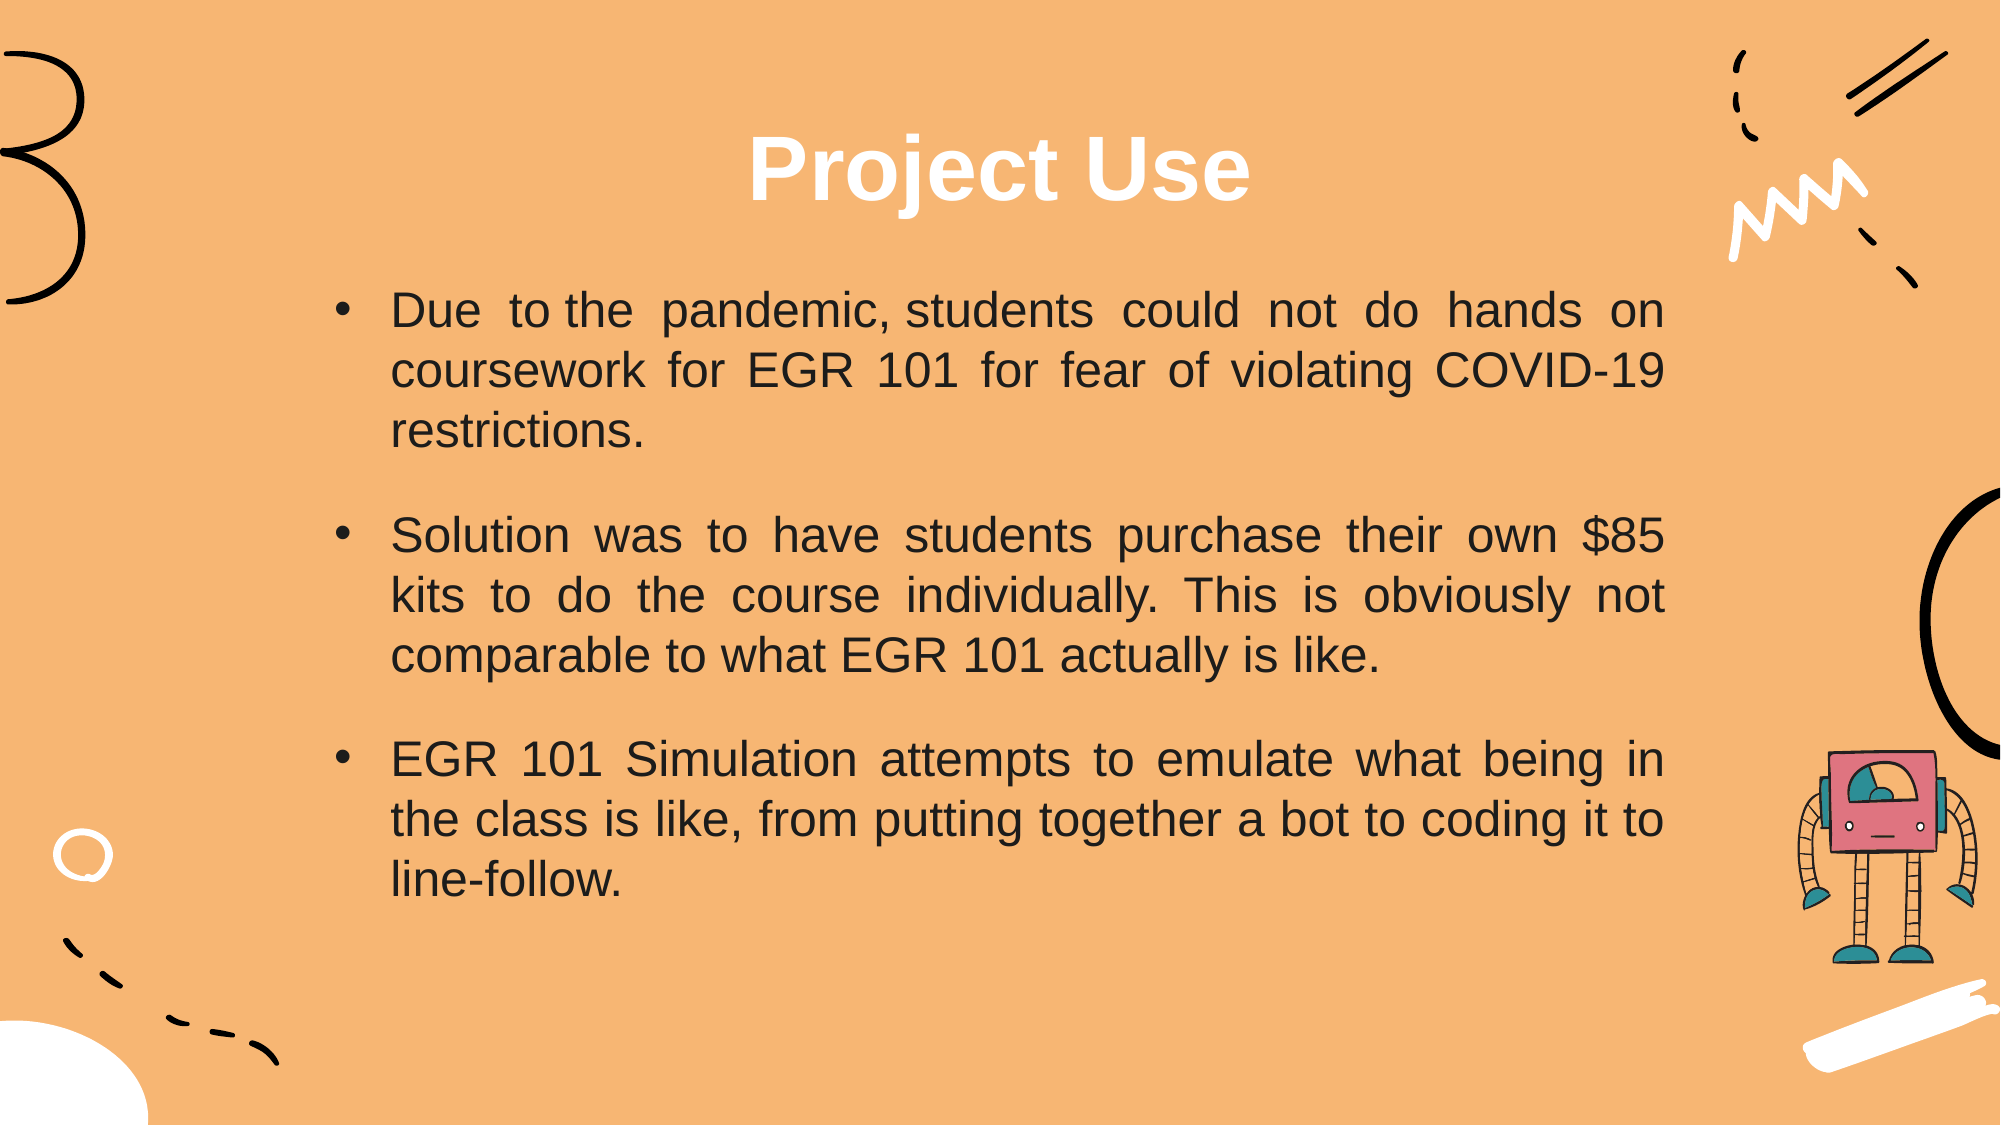

# Project Use
Due to the pandemic, students could not do hands on coursework for EGR 101 for fear of violating COVID-19 restrictions.
Solution was to have students purchase their own $85 kits to do the course individually. This is obviously not comparable to what EGR 101 actually is like.
EGR 101 Simulation attempts to emulate what being in the class is like, from putting together a bot to coding it to line-follow.